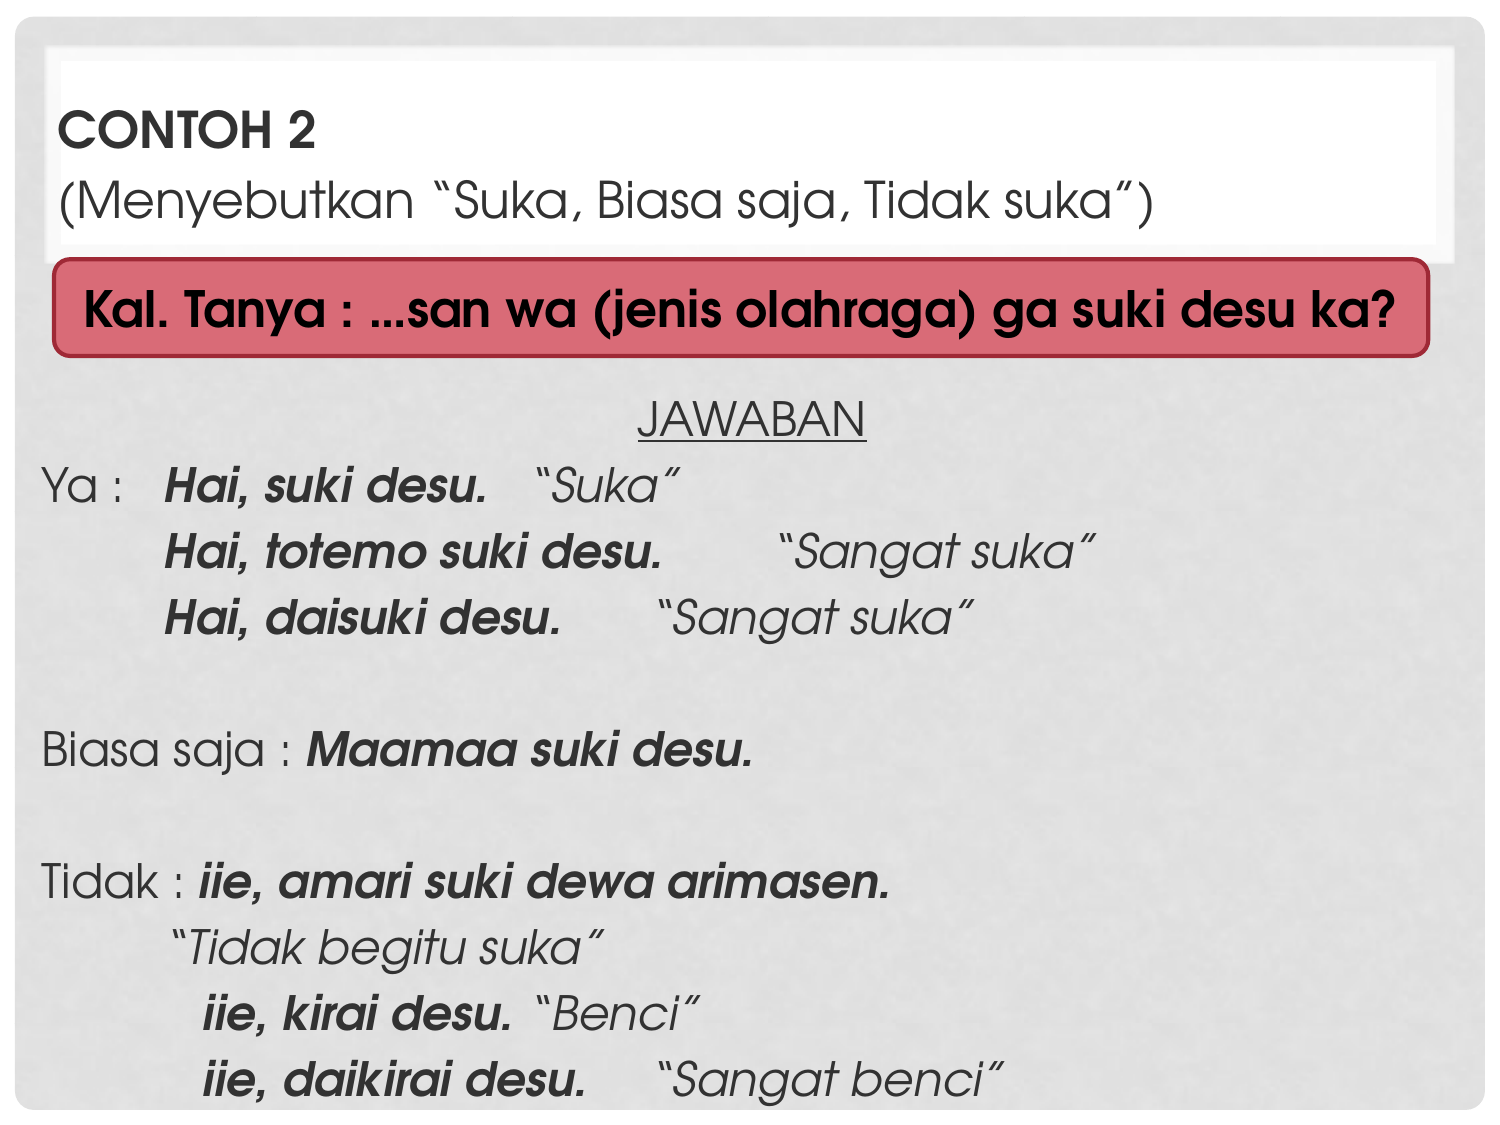

CONTOH 2
(Menyebutkan “Suka, Biasa saja, Tidak suka”)

JAWABAN
Ya : 	Hai, suki desu.	“Suka”
	Hai, totemo suki desu.	“Sangat suka”
	Hai, daisuki desu. 	“Sangat suka”

Biasa saja : Maamaa suki desu.

Tidak : iie, amari suki dewa arimasen.
	“Tidak begitu suka”
	   iie, kirai desu.		“Benci”
	   iie, daikirai desu.	“Sangat benci”

Kal. Tanya : …san wa (jenis olahraga) ga suki desu ka?